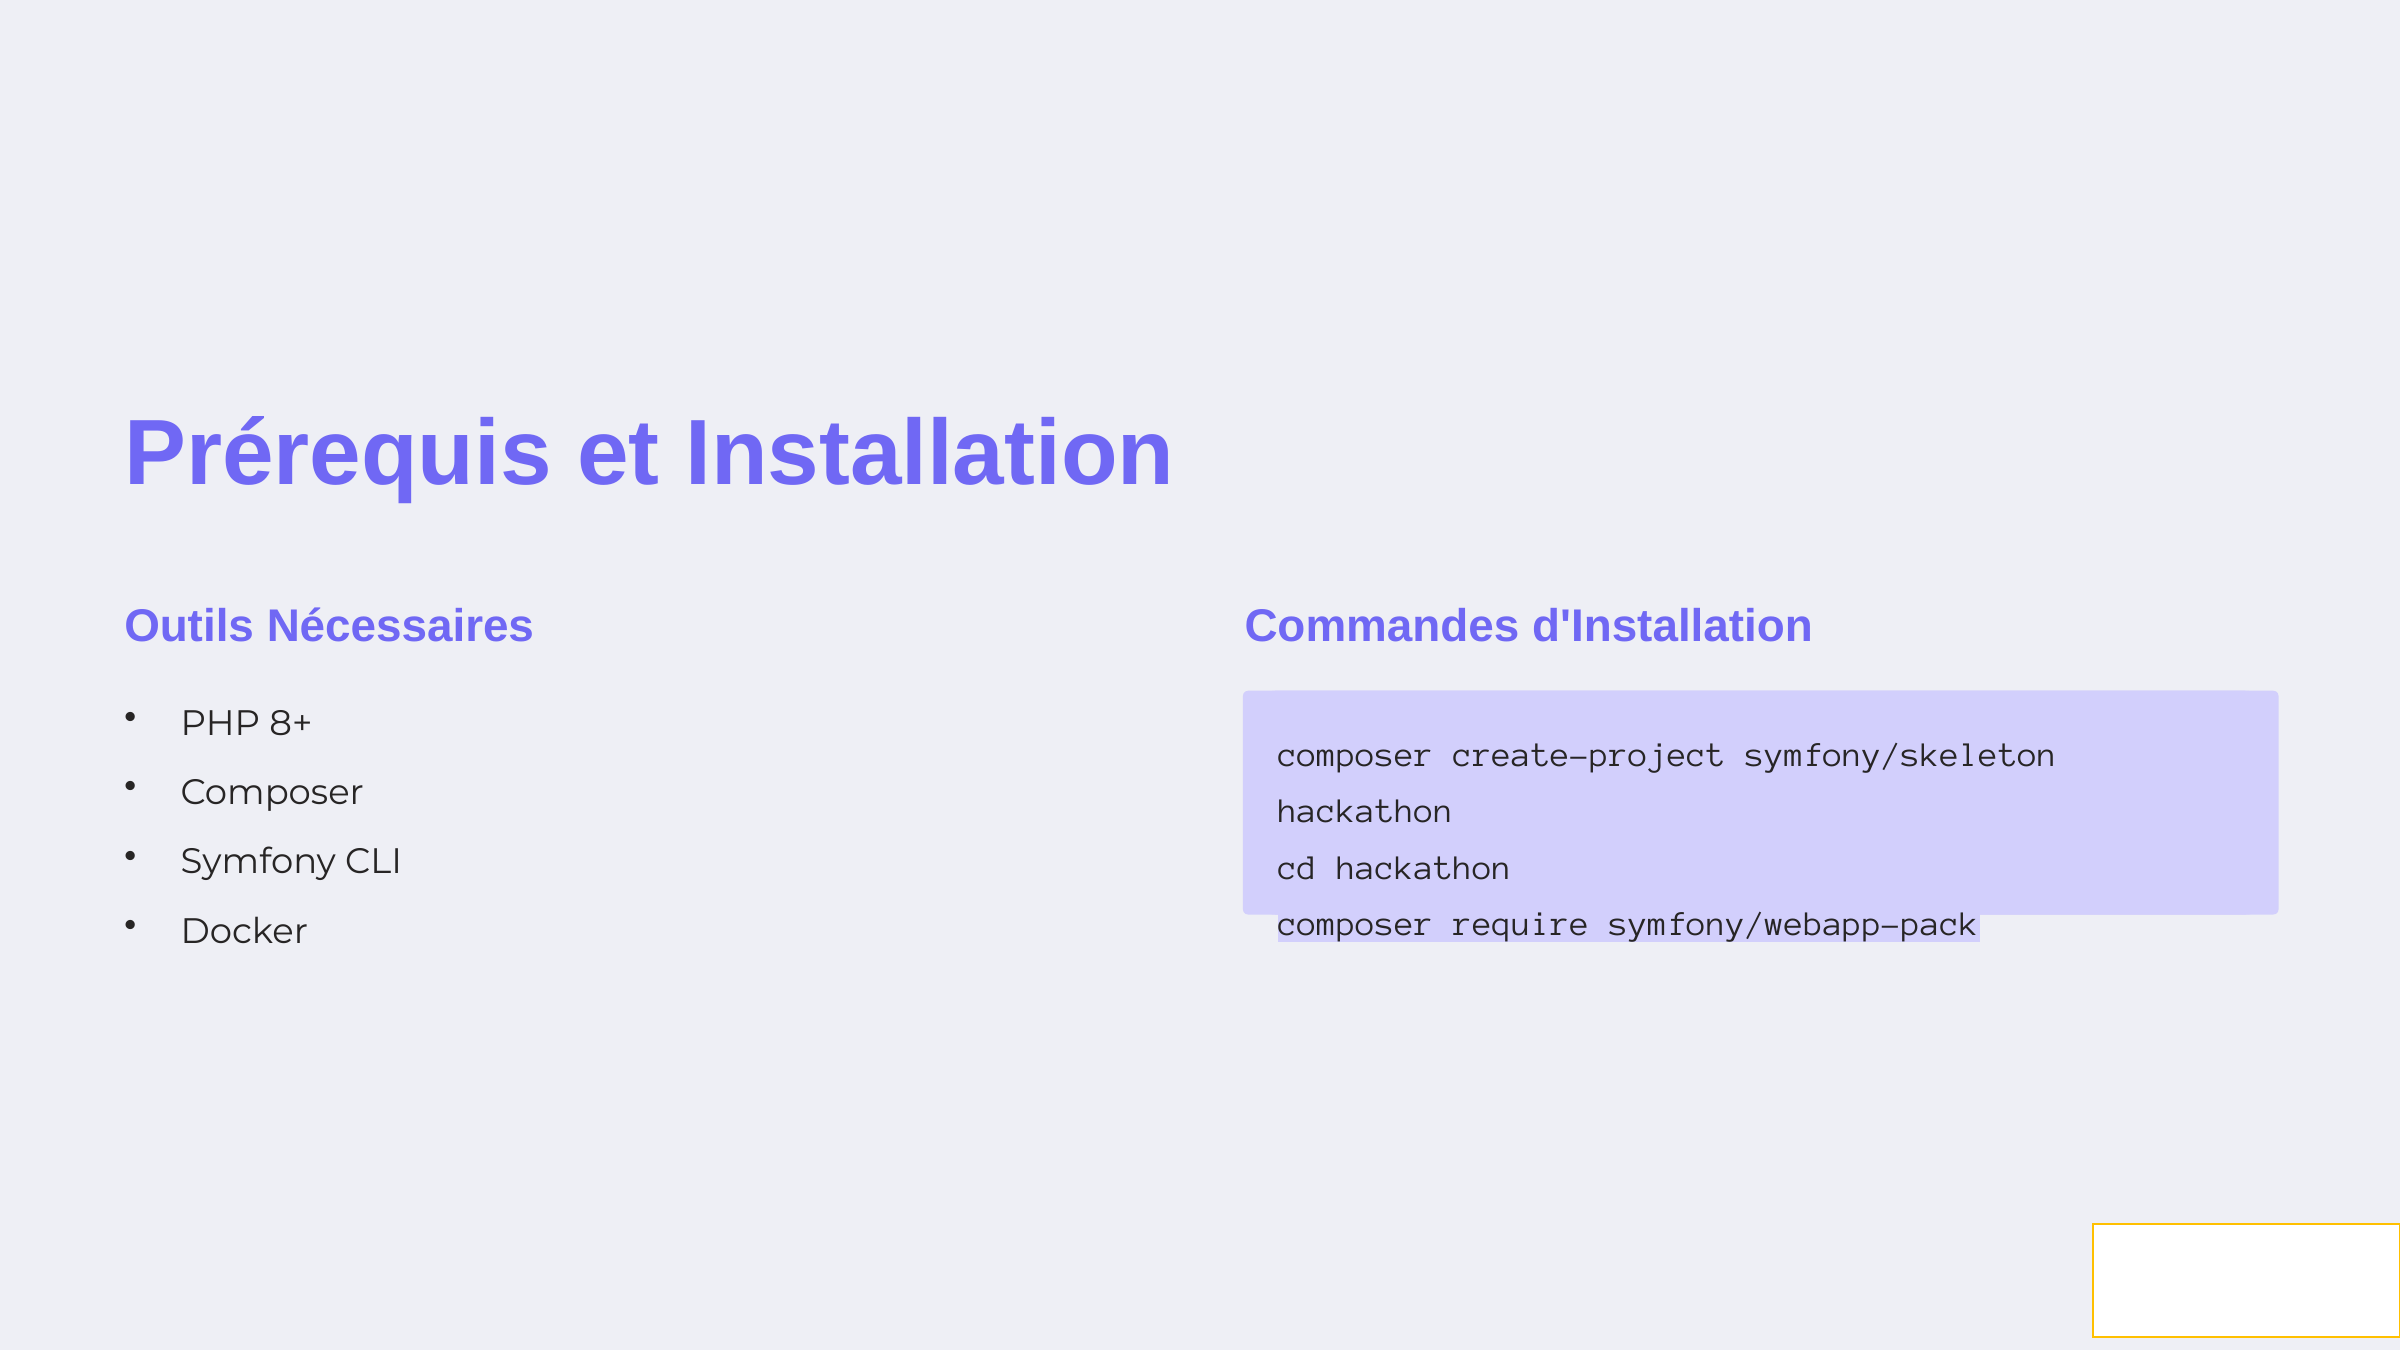

Prérequis et Installation
Outils Nécessaires
Commandes d'Installation
PHP 8+

composer create-project symfony/skeleton hackathon
cd hackathon
composer require symfony/webapp-pack
Composer
Symfony CLI
Docker